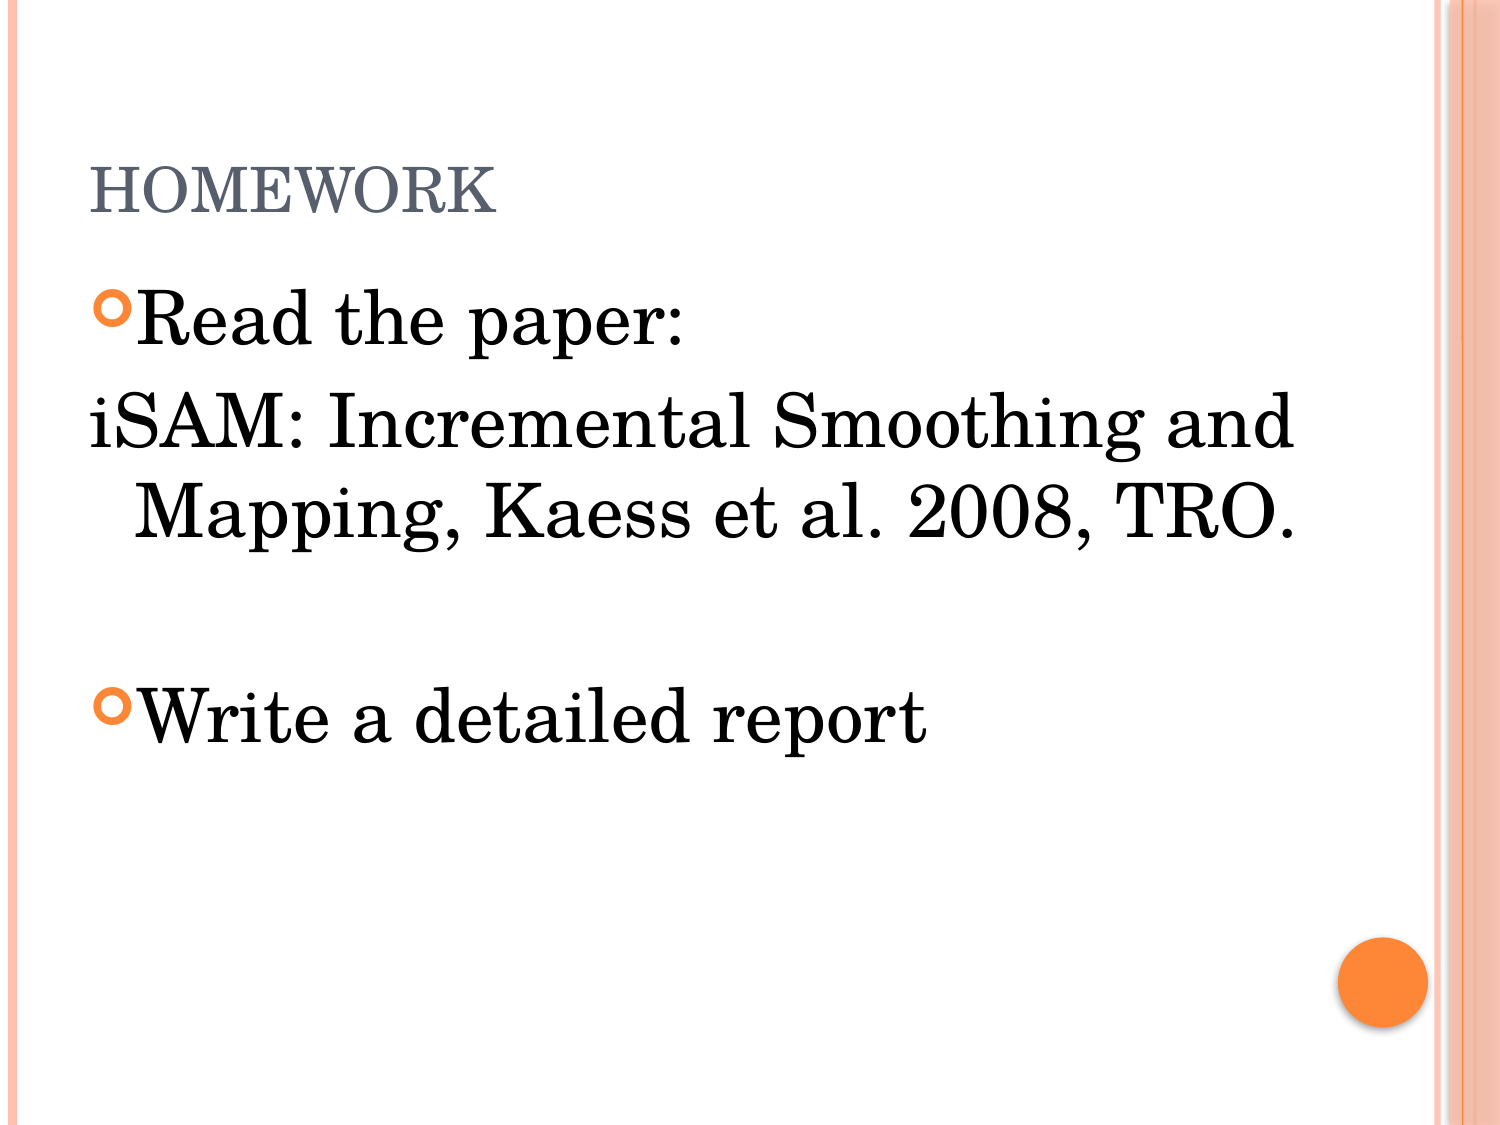

# Homework
Read the paper:
iSAM: Incremental Smoothing and Mapping, Kaess et al. 2008, TRO.

Write a detailed report